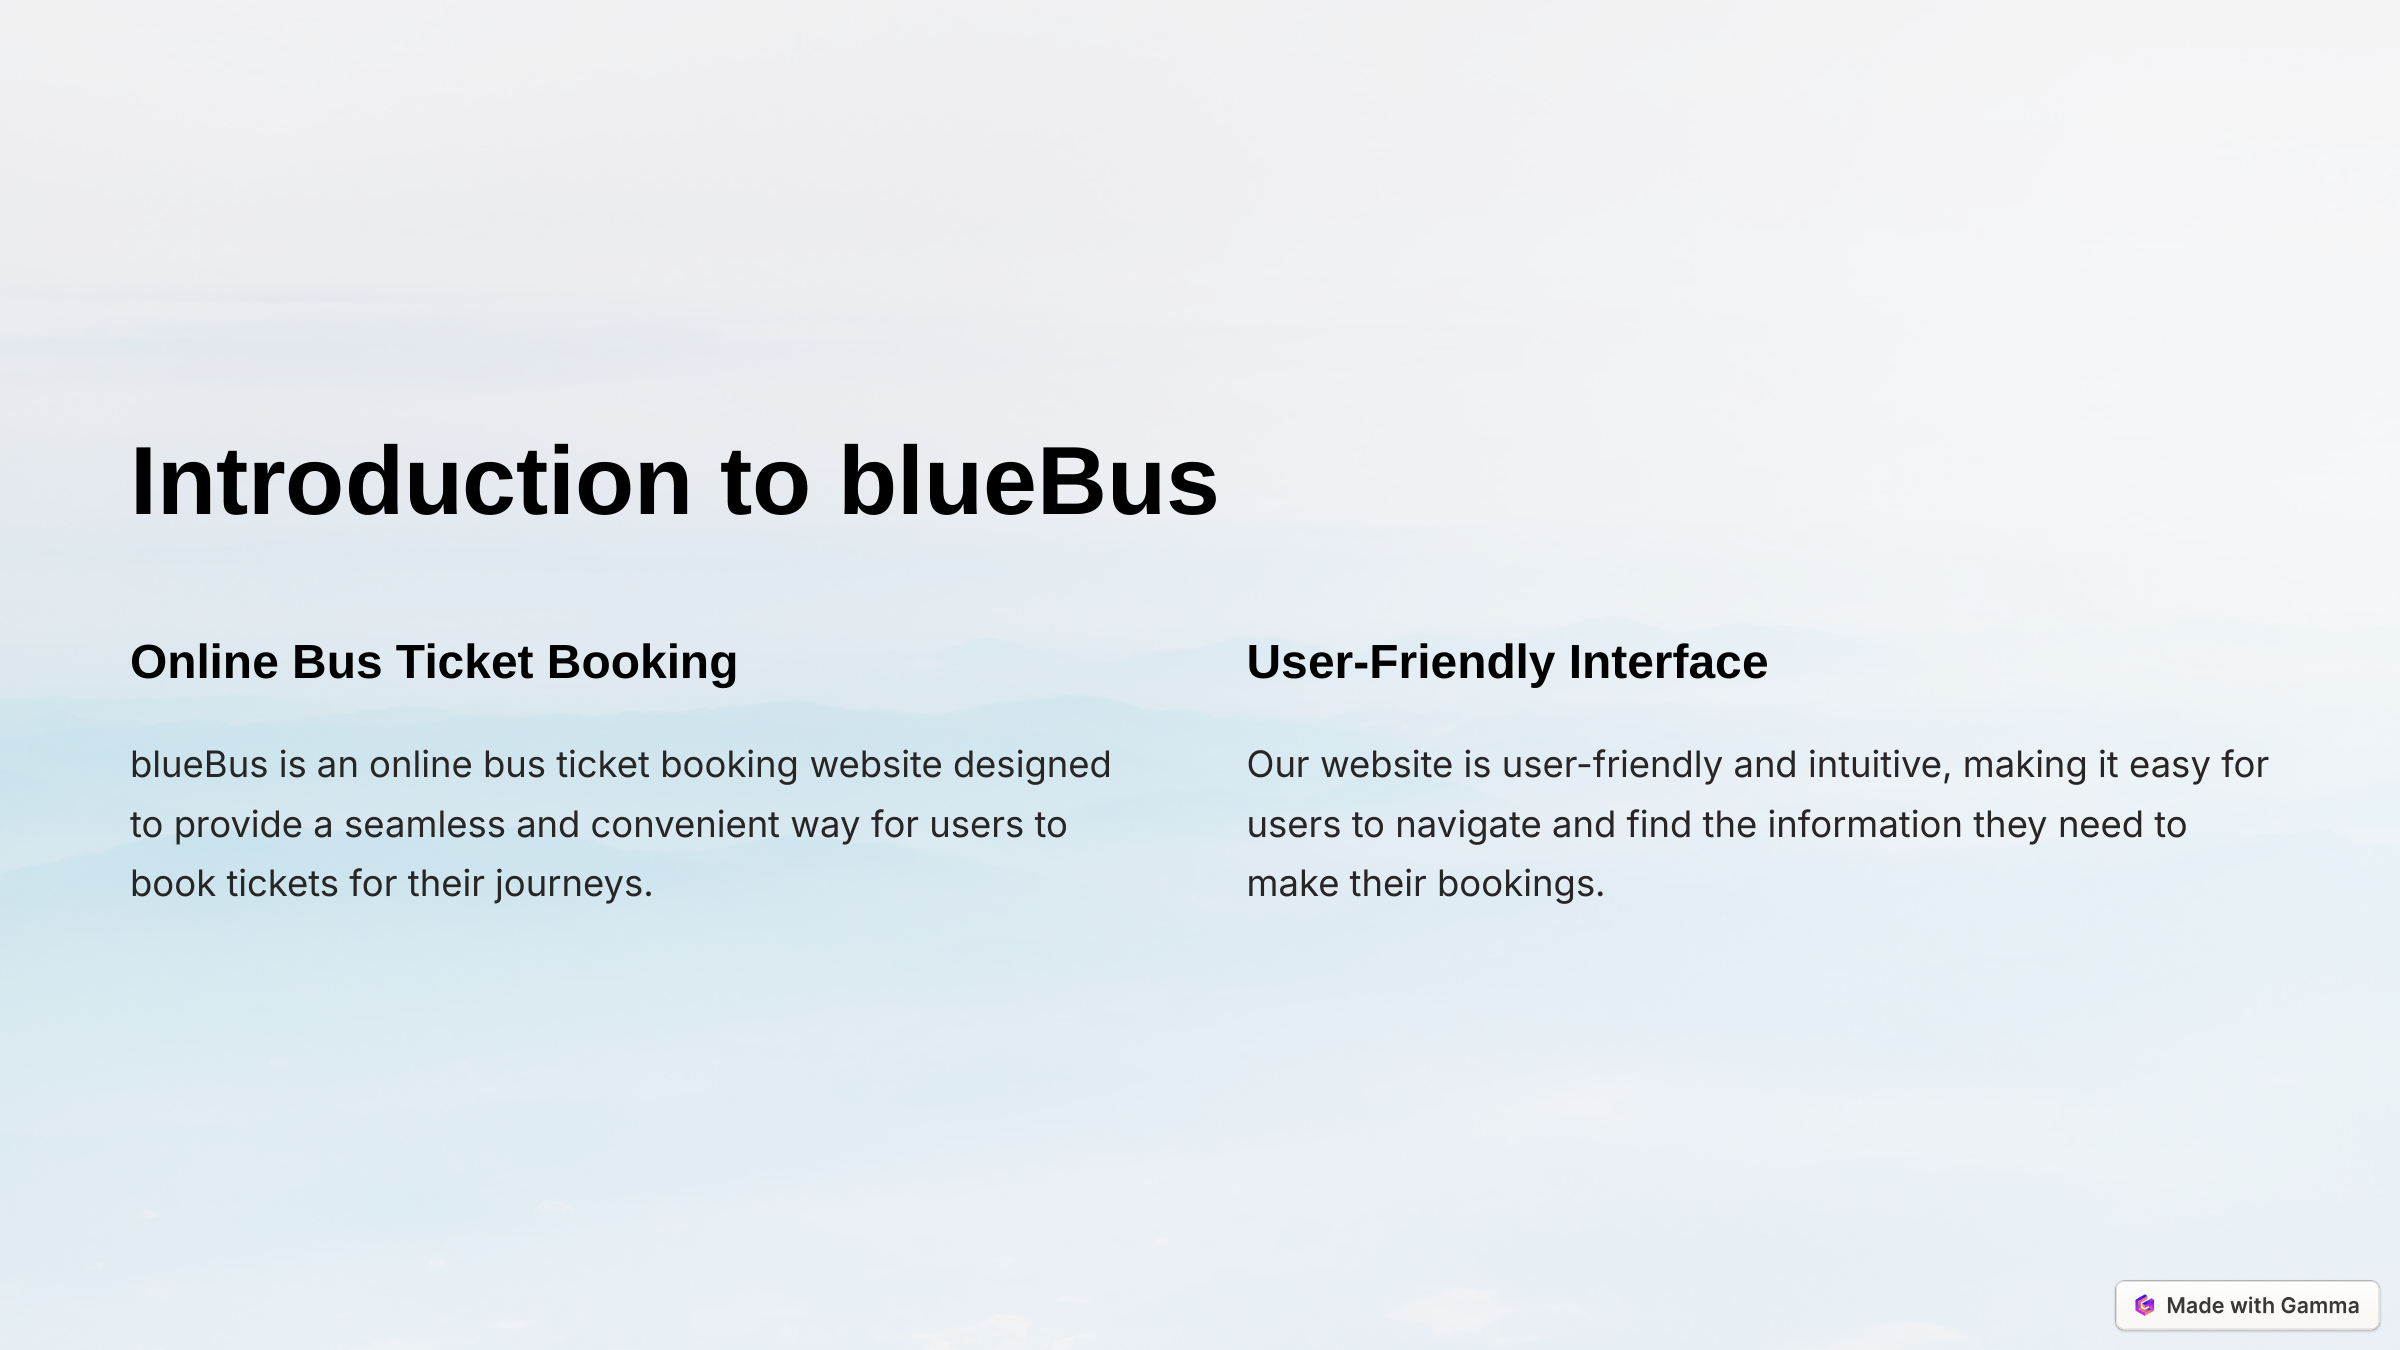

Introduction to blueBus
Online Bus Ticket Booking
User-Friendly Interface
blueBus is an online bus ticket booking website designed to provide a seamless and convenient way for users to book tickets for their journeys.
Our website is user-friendly and intuitive, making it easy for users to navigate and find the information they need to make their bookings.